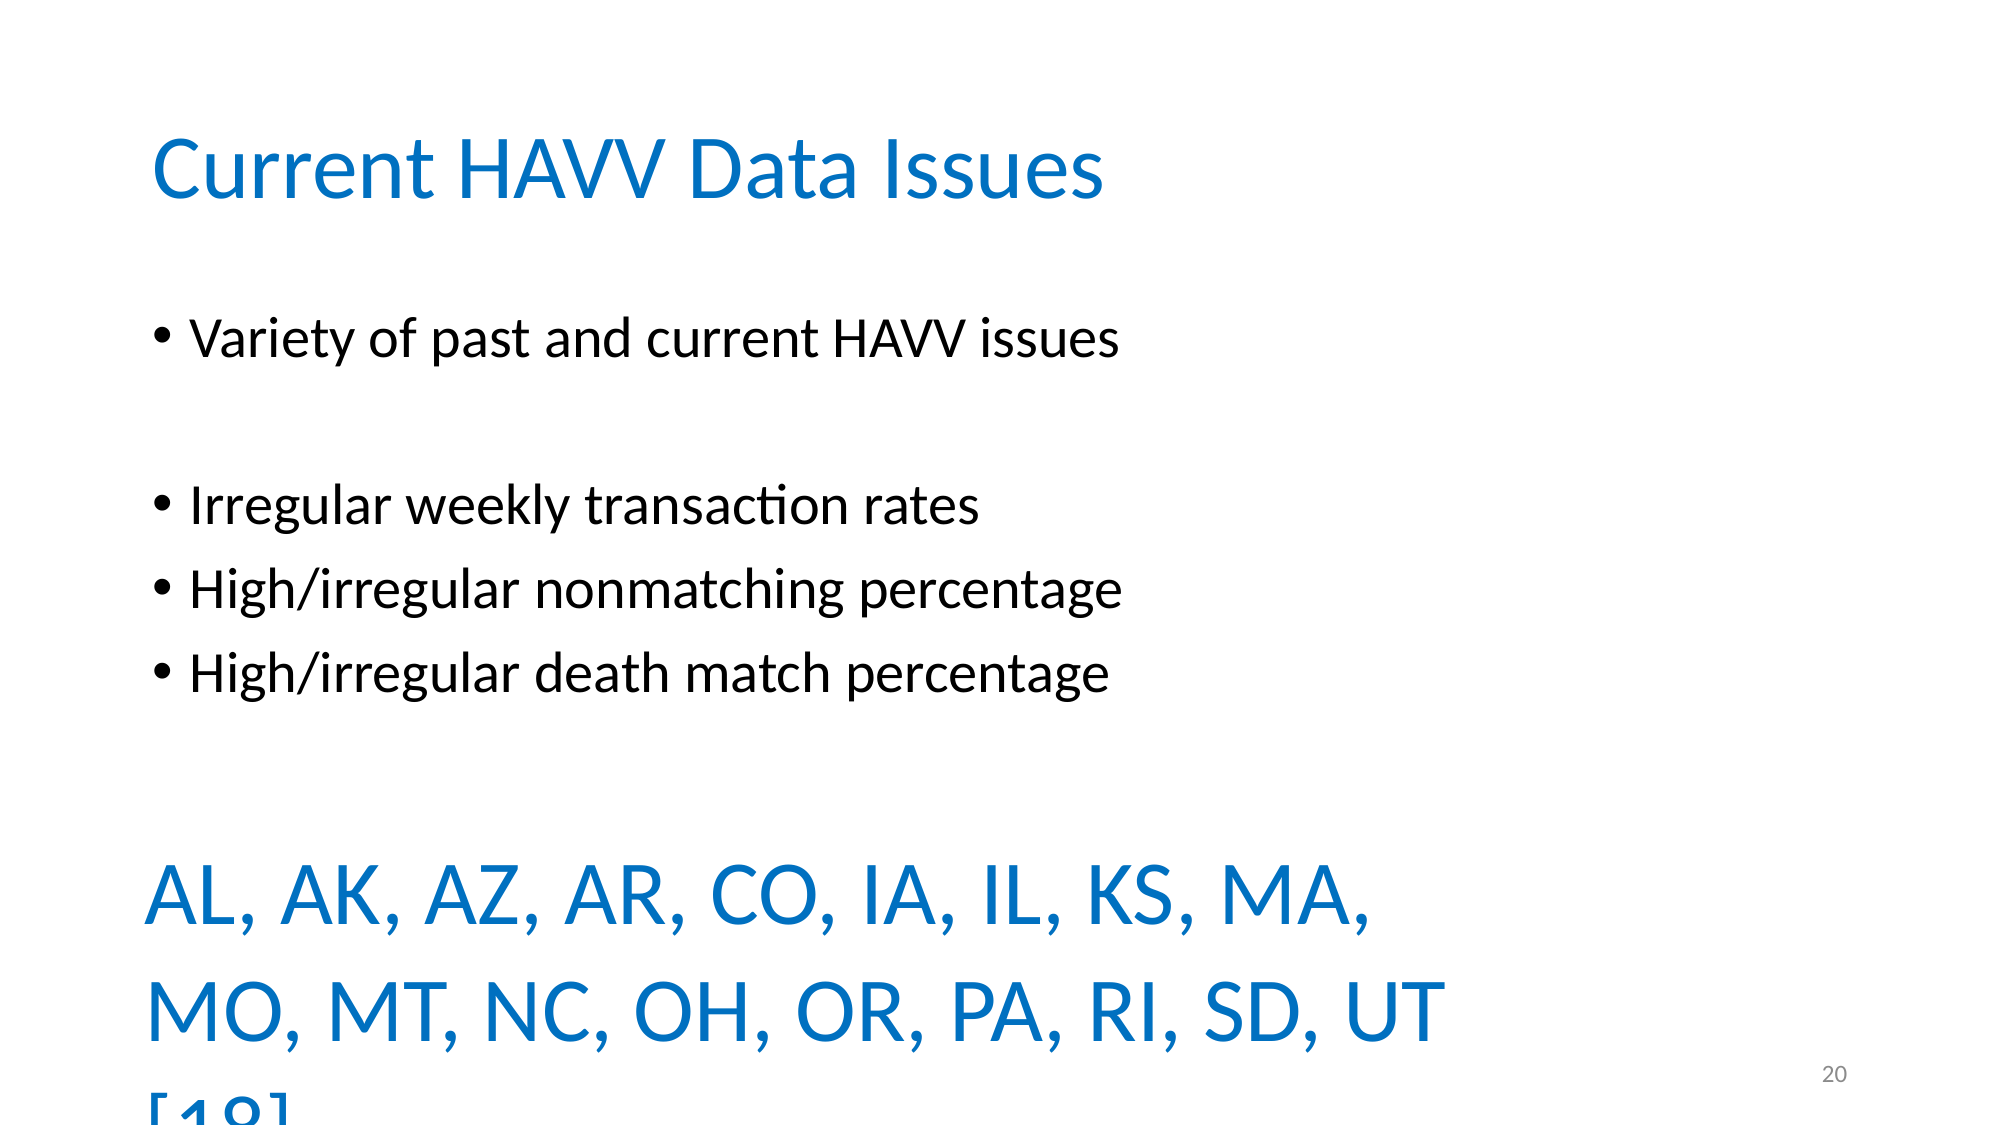

# Current HAVV Data Issues
Variety of past and current HAVV issues

Irregular weekly transaction rates
High/irregular nonmatching percentage
High/irregular death match percentage
AL, AK, AZ, AR, CO, IA, IL, KS, MA, MO, MT, NC, OH, OR, PA, RI, SD, UT [18]
20